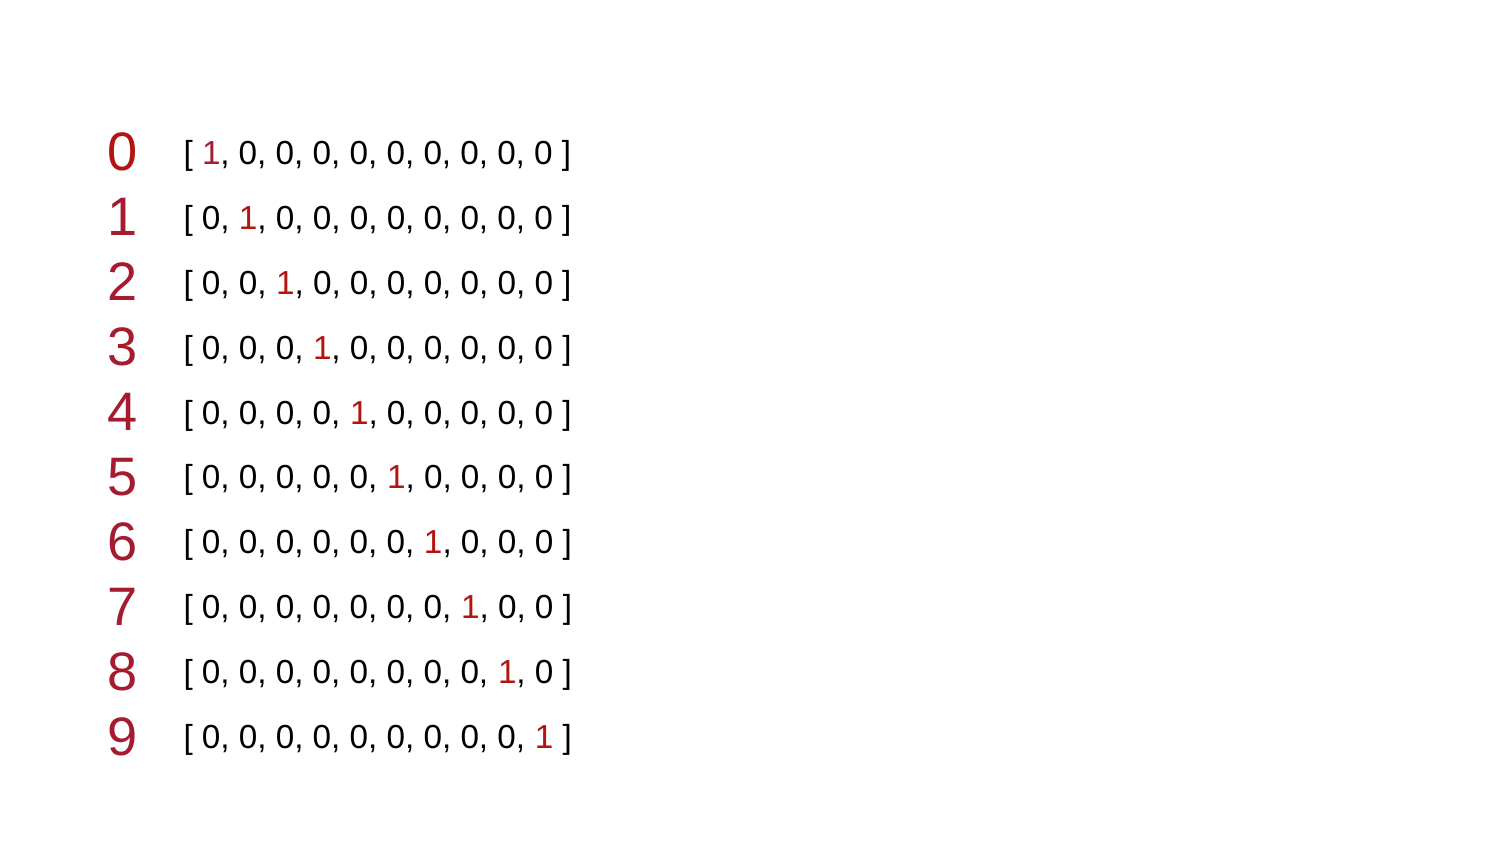

0
1
2
3
4
5
6
7
8
9
[ 1, 0, 0, 0, 0, 0, 0, 0, 0, 0 ]
[ 0, 1, 0, 0, 0, 0, 0, 0, 0, 0 ]
[ 0, 0, 1, 0, 0, 0, 0, 0, 0, 0 ]
[ 0, 0, 0, 1, 0, 0, 0, 0, 0, 0 ]
[ 0, 0, 0, 0, 1, 0, 0, 0, 0, 0 ]
[ 0, 0, 0, 0, 0, 1, 0, 0, 0, 0 ]
[ 0, 0, 0, 0, 0, 0, 1, 0, 0, 0 ]
[ 0, 0, 0, 0, 0, 0, 0, 1, 0, 0 ]
[ 0, 0, 0, 0, 0, 0, 0, 0, 1, 0 ]
[ 0, 0, 0, 0, 0, 0, 0, 0, 0, 1 ]